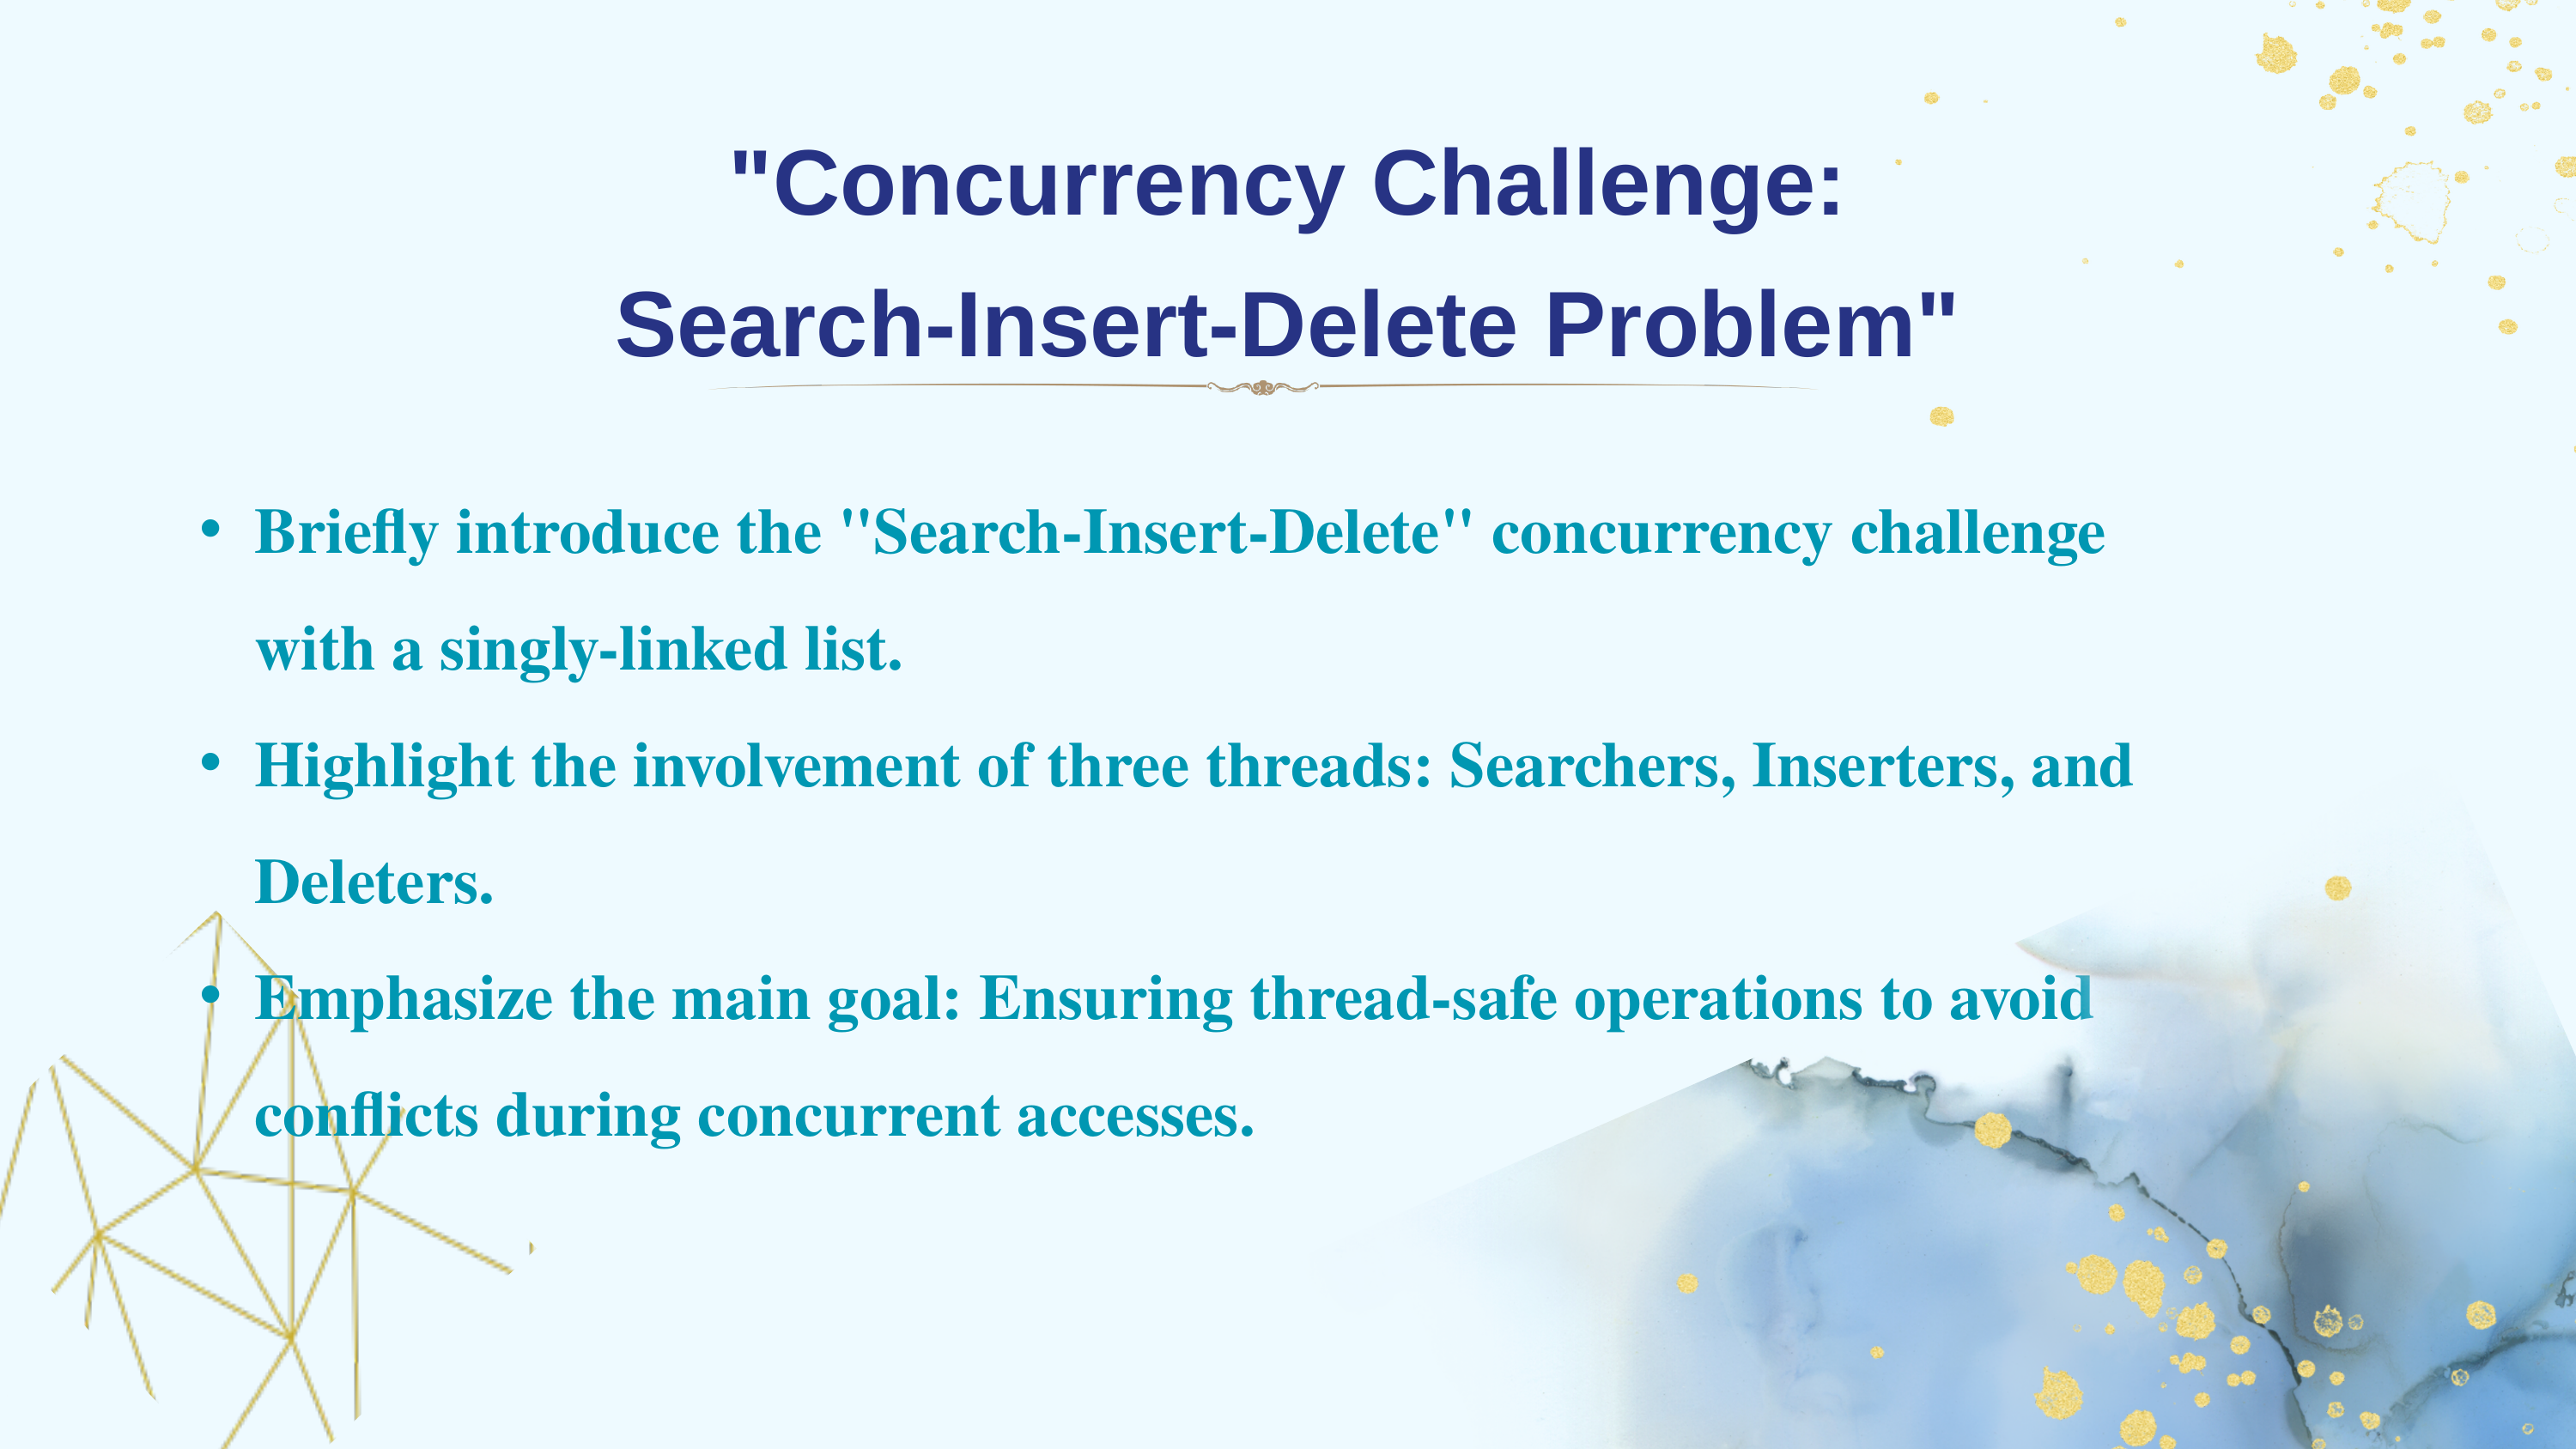

"Concurrency Challenge: Search-Insert-Delete Problem"

Briefly introduce the "Search-Insert-Delete" concurrency challenge with a singly-linked list.
Highlight the involvement of three threads: Searchers, Inserters, and Deleters.
Emphasize the main goal: Ensuring thread-safe operations to avoid conflicts during concurrent accesses.